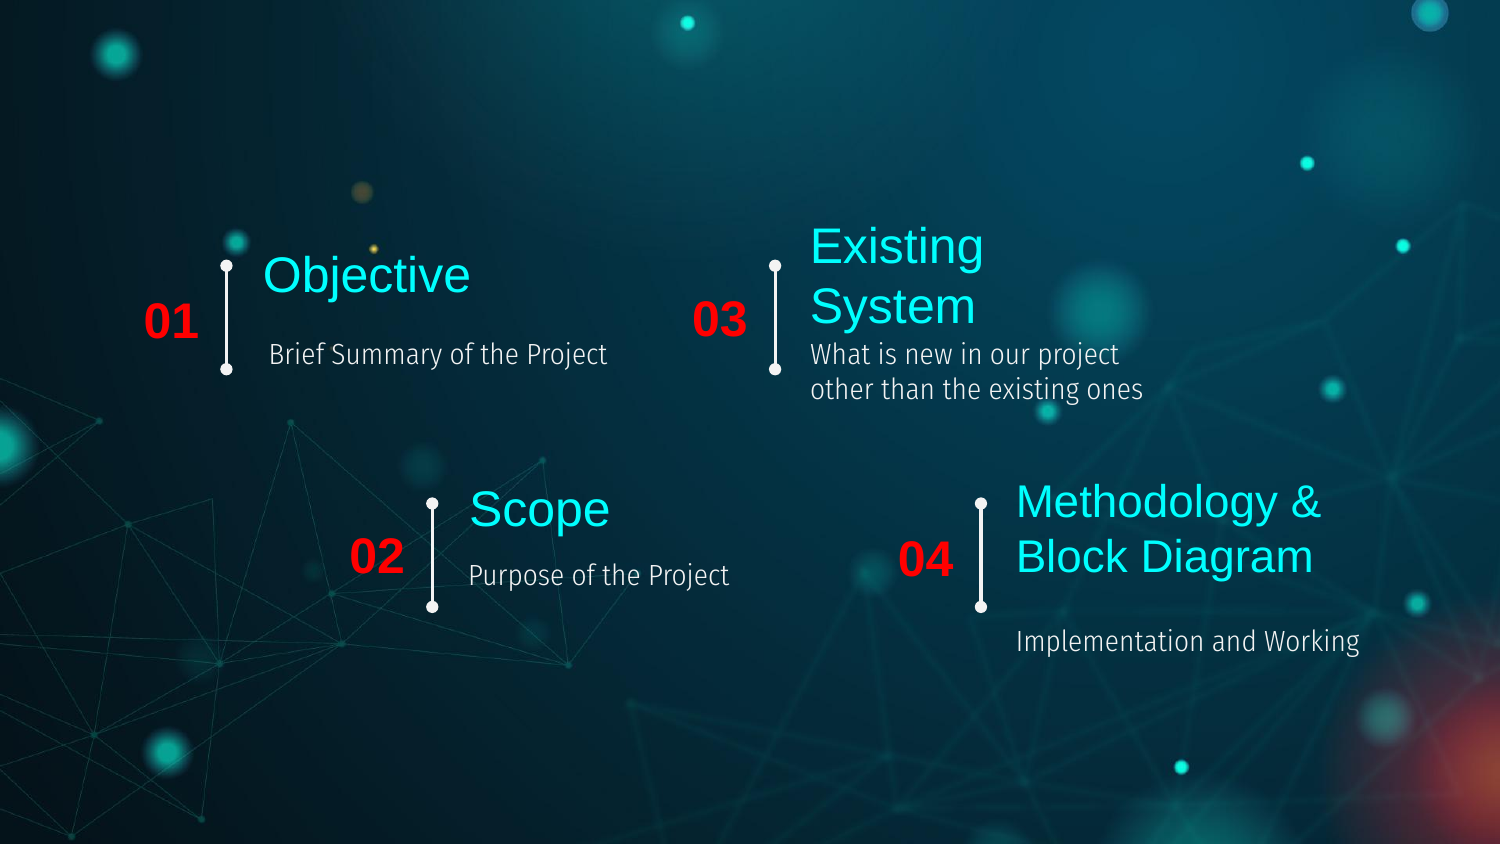

# Objective
Existing System
03
01
What is new in our project other than the existing ones
Brief Summary of the Project
Scope
Methodology & Block Diagram
02
04
Purpose of the Project
Implementation and Working